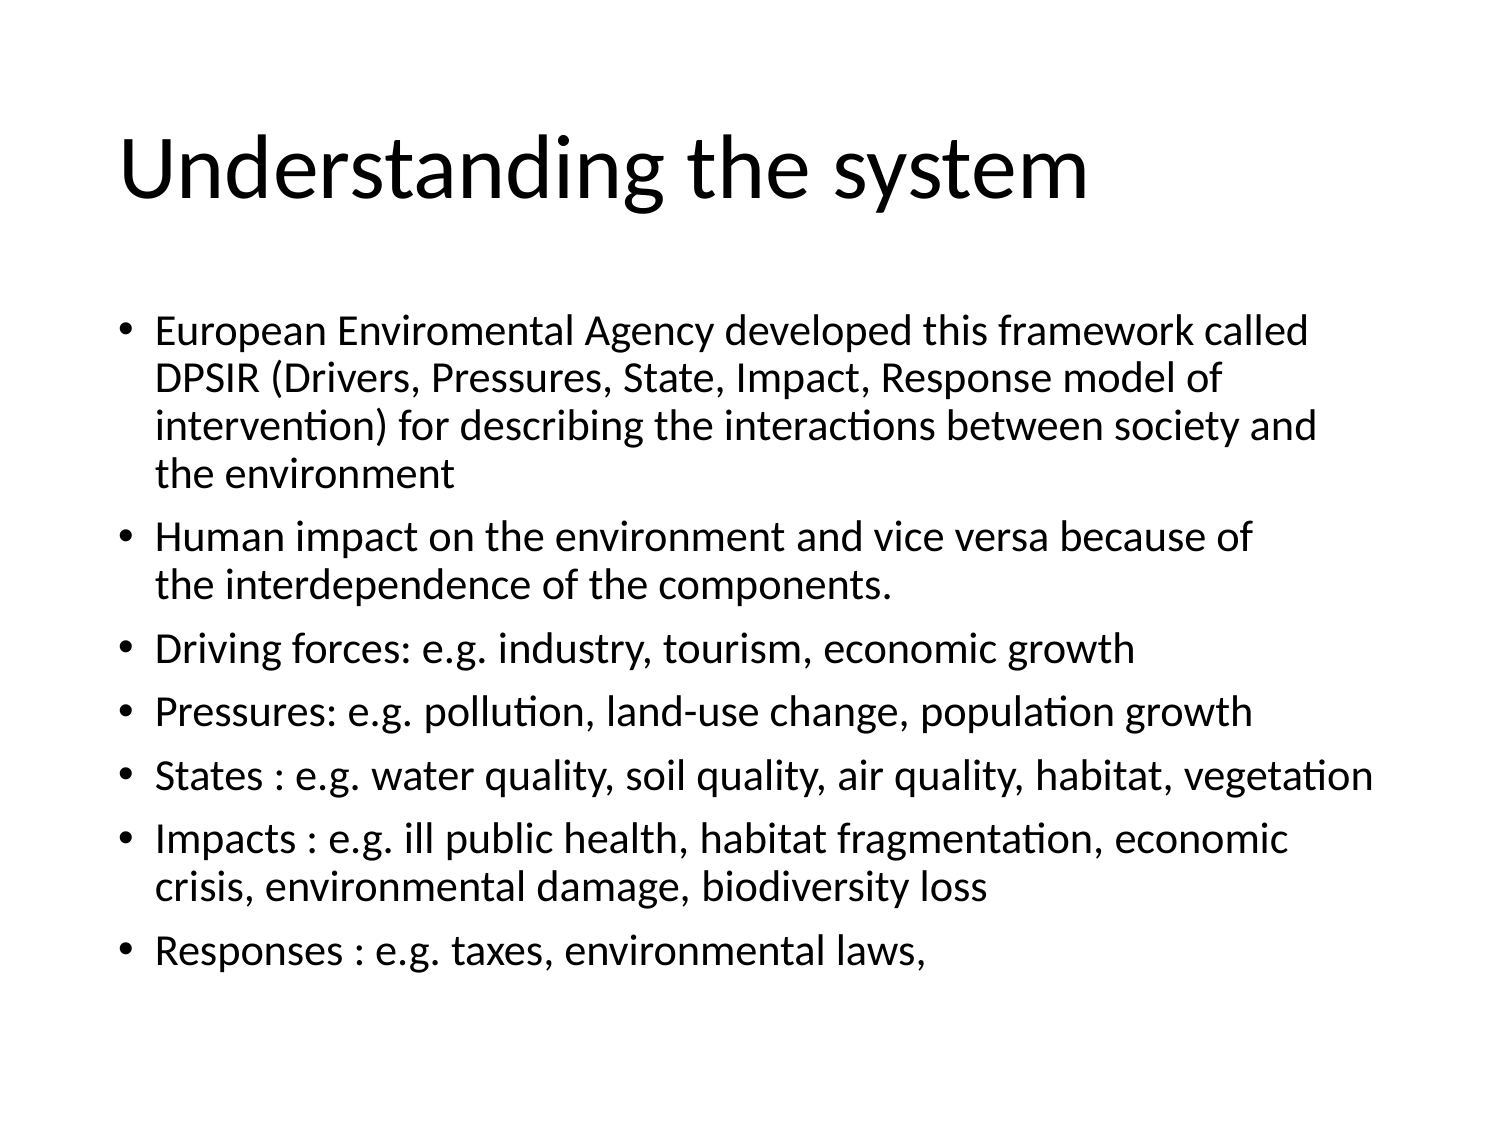

# Understanding the system
European Enviromental Agency developed this framework called DPSIR (Drivers, Pressures, State, Impact, Response model of intervention) for describing the interactions between society and the environment
Human impact on the environment and vice versa because of the interdependence of the components.
Driving forces: e.g. industry, tourism, economic growth
Pressures: e.g. pollution, land-use change, population growth
States : e.g. water quality, soil quality, air quality, habitat, vegetation
Impacts : e.g. ill public health, habitat fragmentation, economic crisis, environmental damage, biodiversity loss
Responses : e.g. taxes, environmental laws,